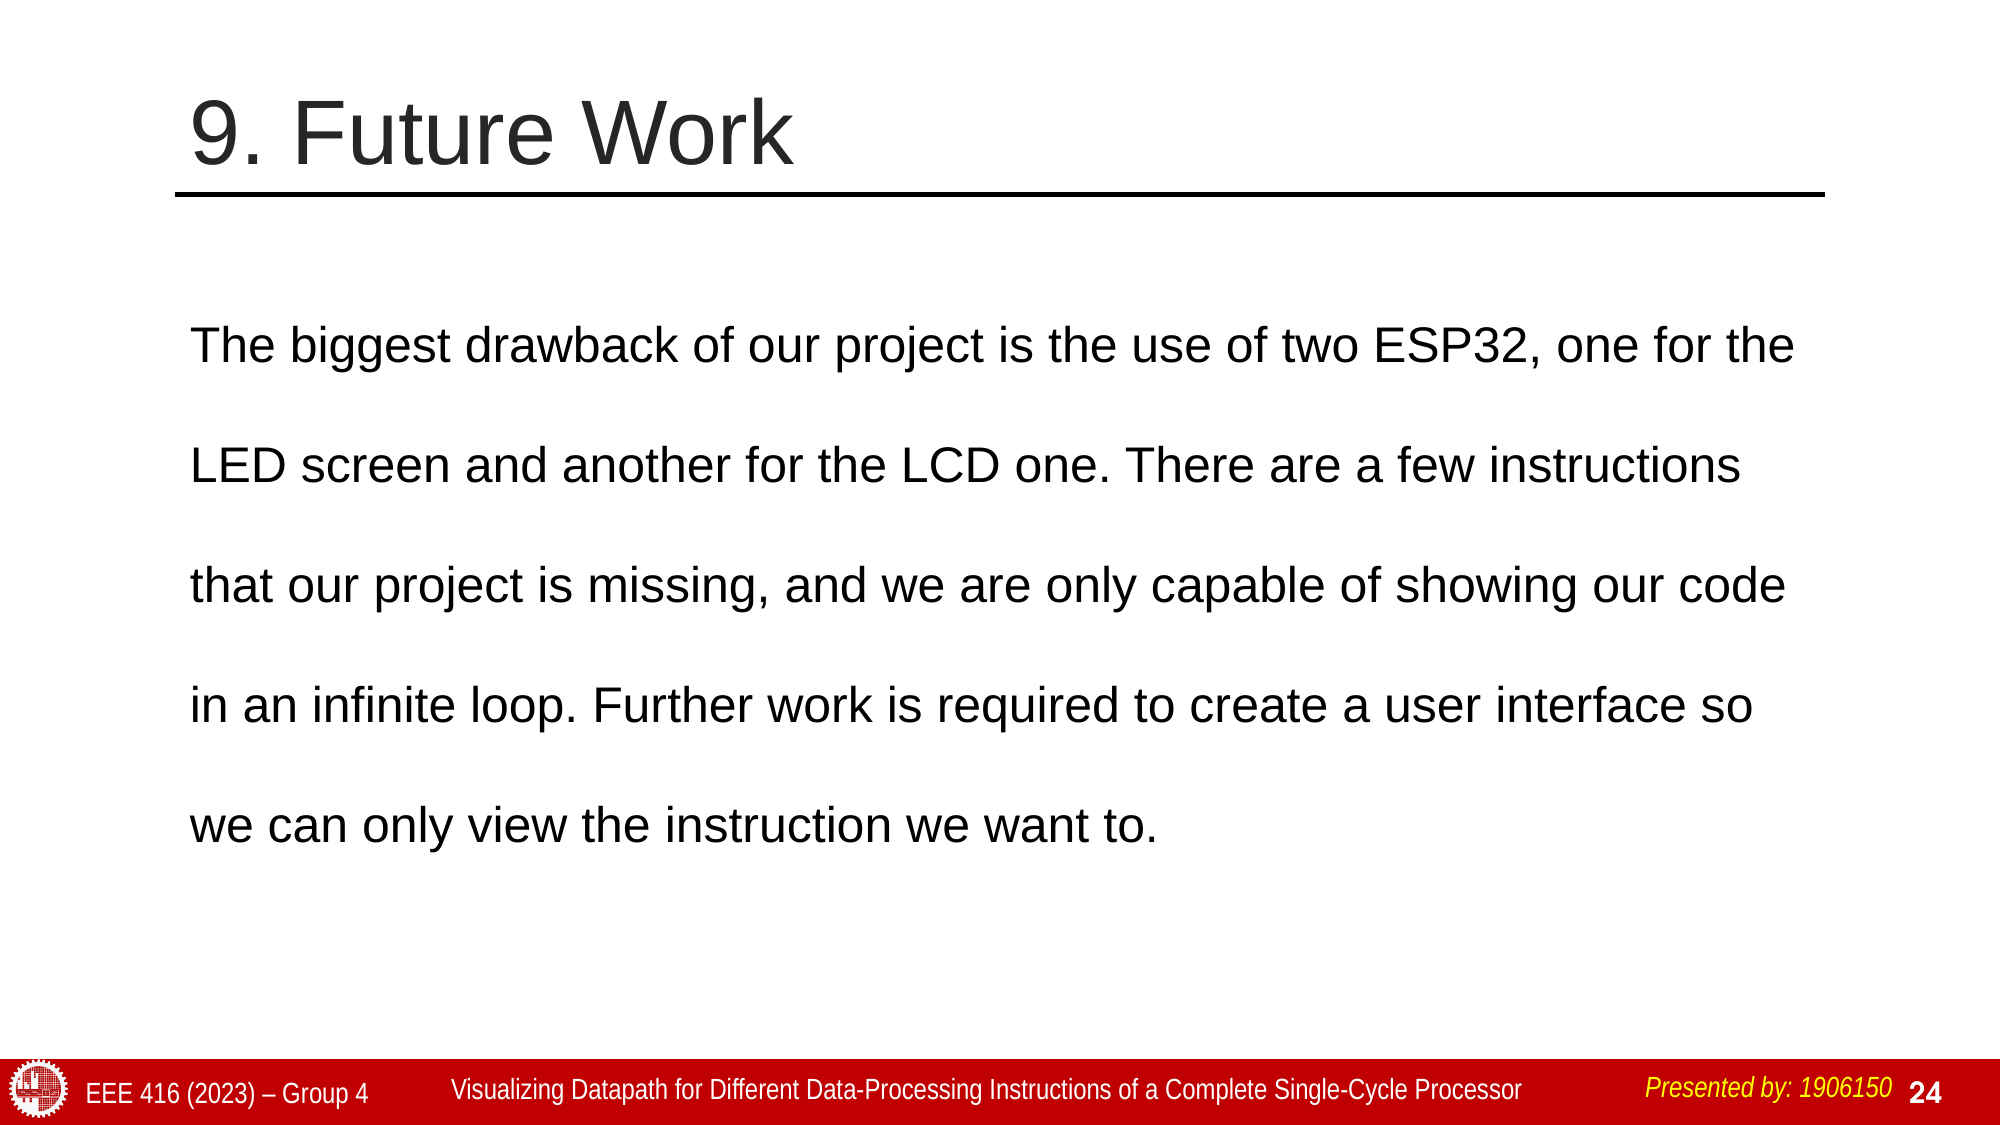

# 9. Future Work
The biggest drawback of our project is the use of two ESP32, one for the LED screen and another for the LCD one. There are a few instructions that our project is missing, and we are only capable of showing our code in an infinite loop. Further work is required to create a user interface so we can only view the instruction we want to.
Presented by: 1906150
Visualizing Datapath for Different Data-Processing Instructions of a Complete Single-Cycle Processor
EEE 416 (2023) – Group 4
24